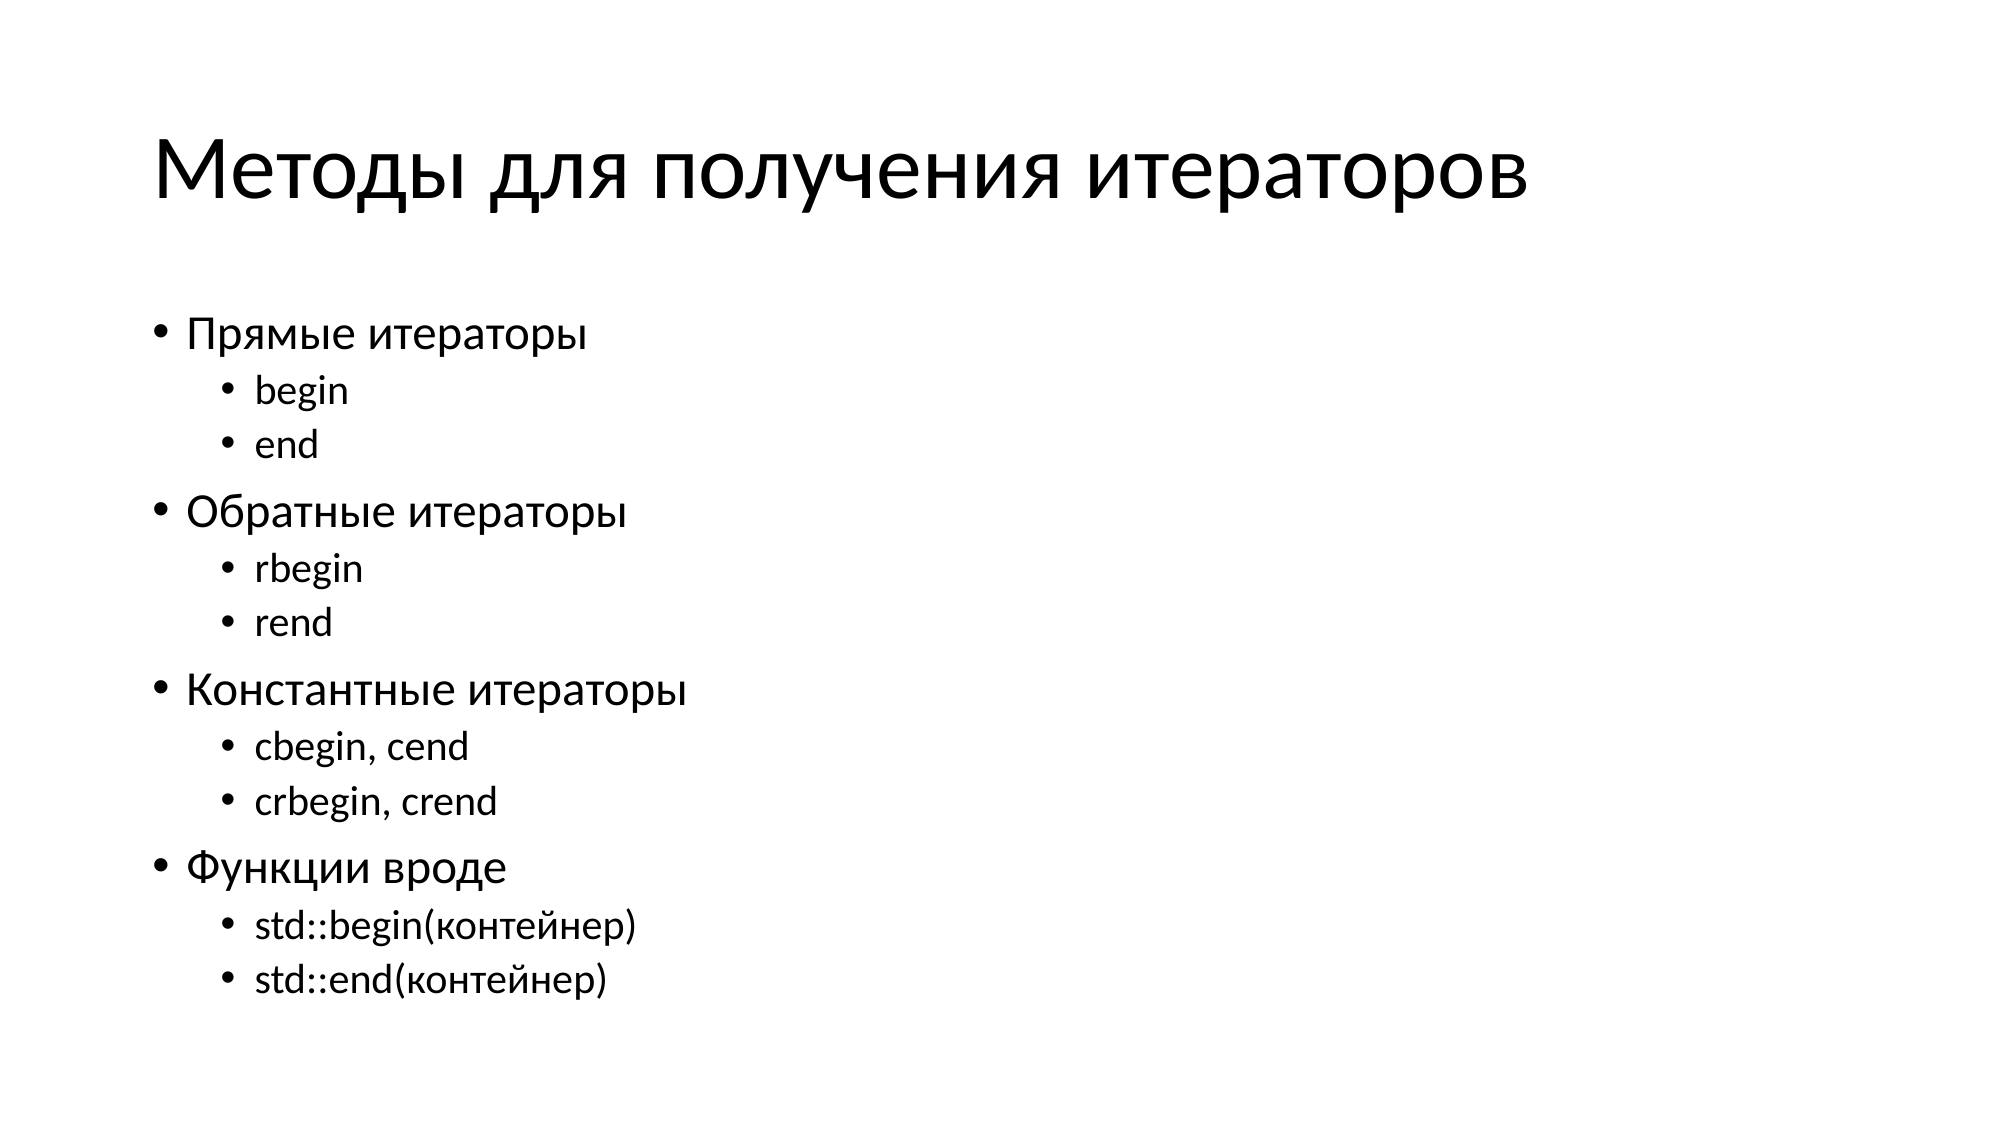

# Методы для получения итераторов
Прямые итераторы
begin
end
Обратные итераторы
rbegin
rend
Константные итераторы
cbegin, cend
crbegin, crend
Функции вроде
std::begin(контейнер)
std::end(контейнер)